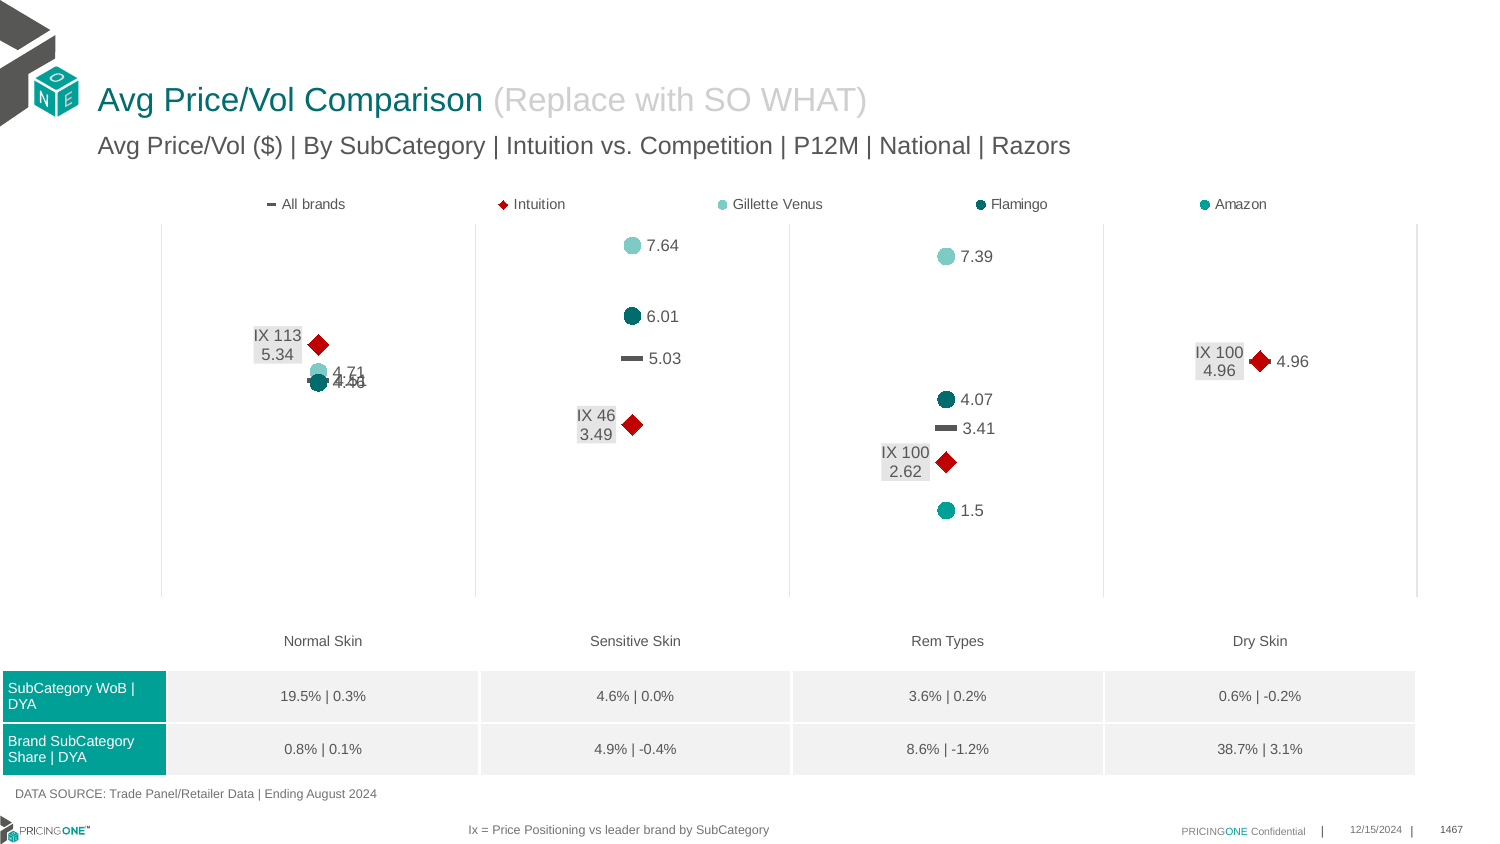

# Avg Price/Vol Comparison (Replace with SO WHAT)
Avg Price/Vol ($) | By SubCategory | Intuition vs. Competition | P12M | National | Razors

### Chart

| Category | All brands | Intuition | Gillette Venus | Flamingo | Amazon |
|---|---|---|---|---|---|
| IX 113 | 4.51 | 5.34 | 4.71 | 4.46 | None |
| IX 46 | 5.03 | 3.49 | 7.64 | 6.01 | None |
| IX 100 | 3.41 | 2.62 | 7.39 | 4.07 | 1.5 |
| IX 100 | 4.96 | 4.96 | None | None | None |
|  | Normal Skin | Sensitive Skin | Rem Types | Dry Skin |
| --- | --- | --- | --- | --- |
| SubCategory WoB | DYA | 19.5% | 0.3% | 4.6% | 0.0% | 3.6% | 0.2% | 0.6% | -0.2% |
| Brand SubCategory Share | DYA | 0.8% | 0.1% | 4.9% | -0.4% | 8.6% | -1.2% | 38.7% | 3.1% |
DATA SOURCE: Trade Panel/Retailer Data | Ending August 2024
Ix = Price Positioning vs leader brand by SubCategory
12/15/2024
1467